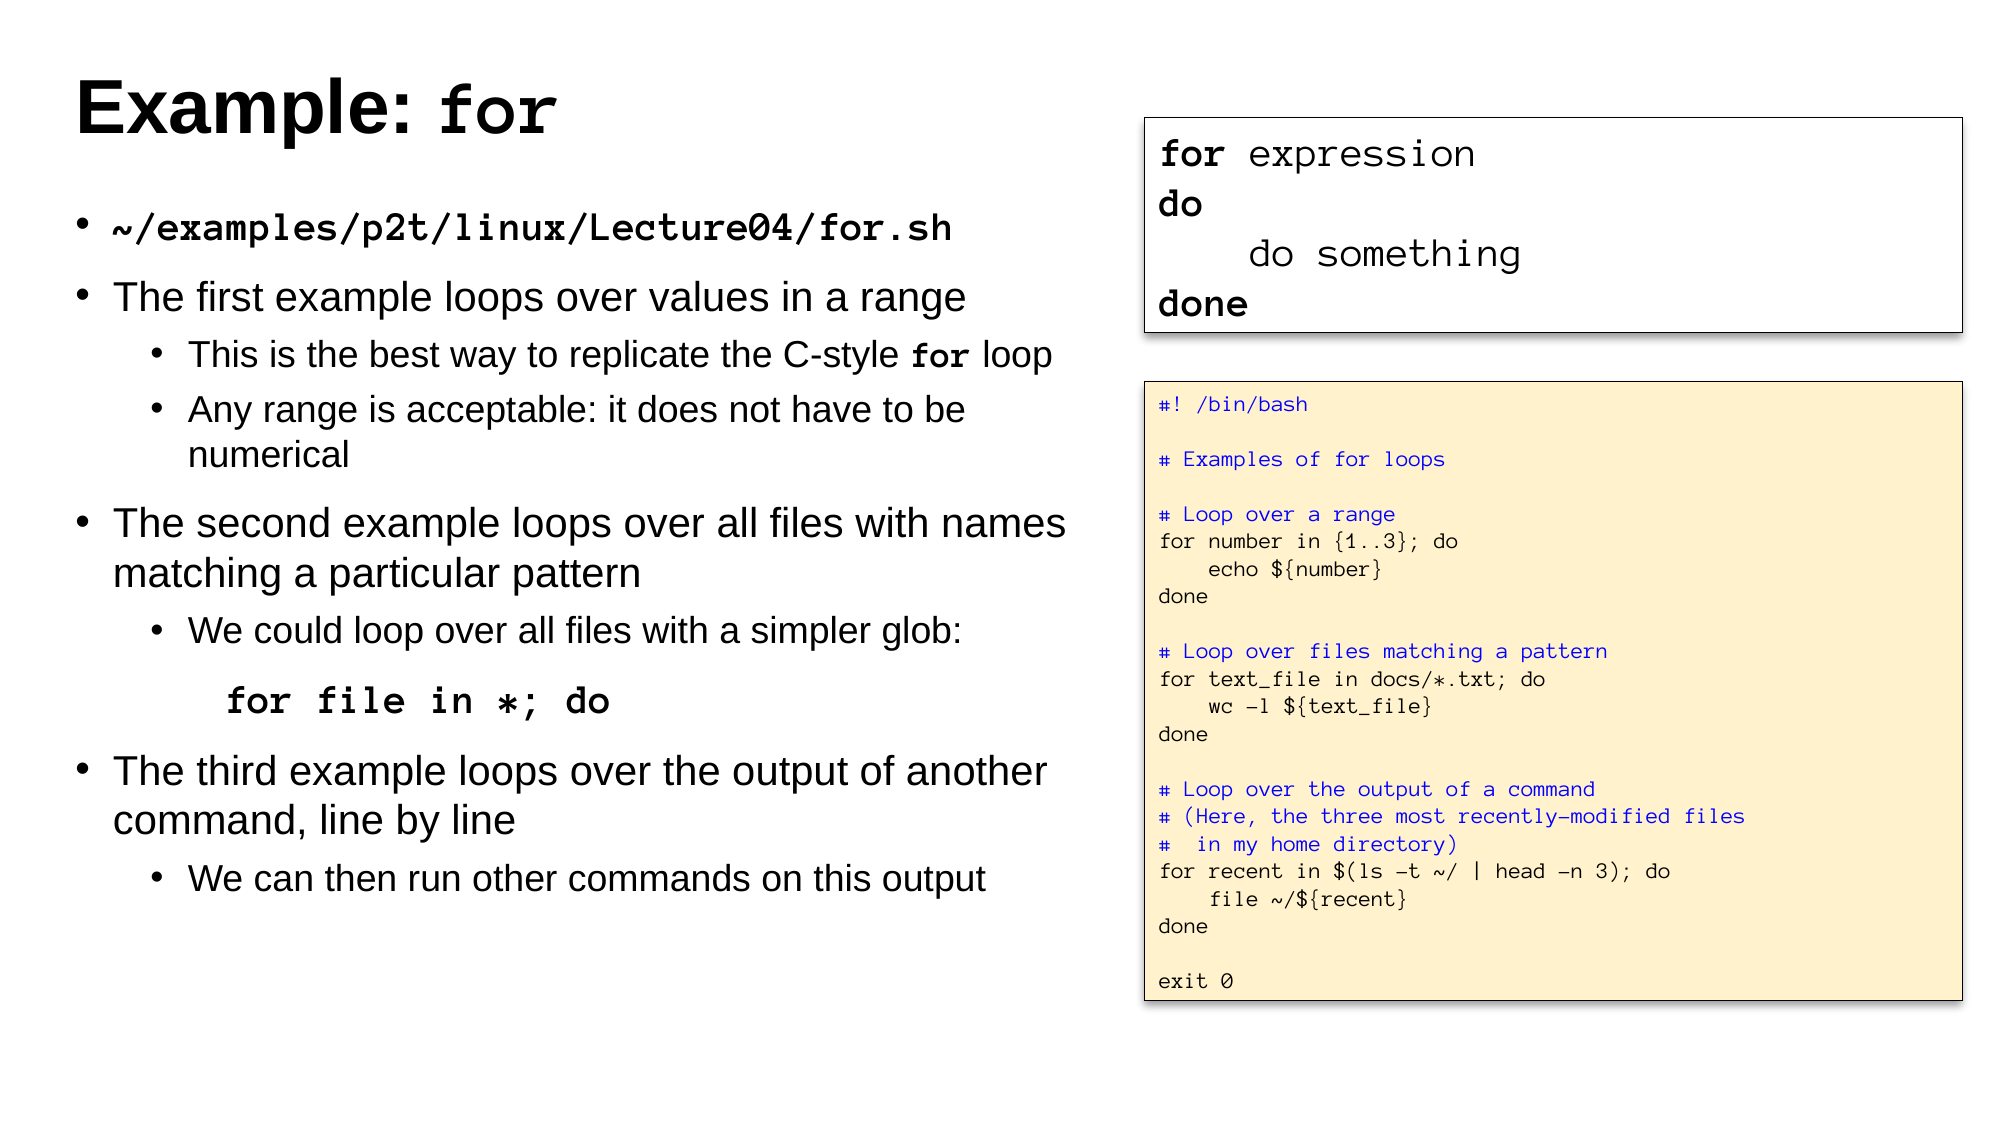

# Example: for
for expression
do
    do something
done
~/examples/p2t/linux/Lecture04/for.sh
The first example loops over values in a range
This is the best way to replicate the C-style for loop
Any range is acceptable: it does not have to be numerical
The second example loops over all files with names matching a particular pattern
We could loop over all files with a simpler glob:
	for file in *; do
The third example loops over the output of another command, line by line
We can then run other commands on this output
#! /bin/bash

# Examples of for loops

# Loop over a range
for number in {1..3}; do
    echo ${number}
done

# Loop over files matching a pattern
for text_file in docs/*.txt; do
    wc -l ${text_file}
done

# Loop over the output of a command
# (Here, the three most recently-modified files
#  in my home directory)
for recent in $(ls -t ~/ | head -n 3); do
    file ~/${recent}
done

exit 0